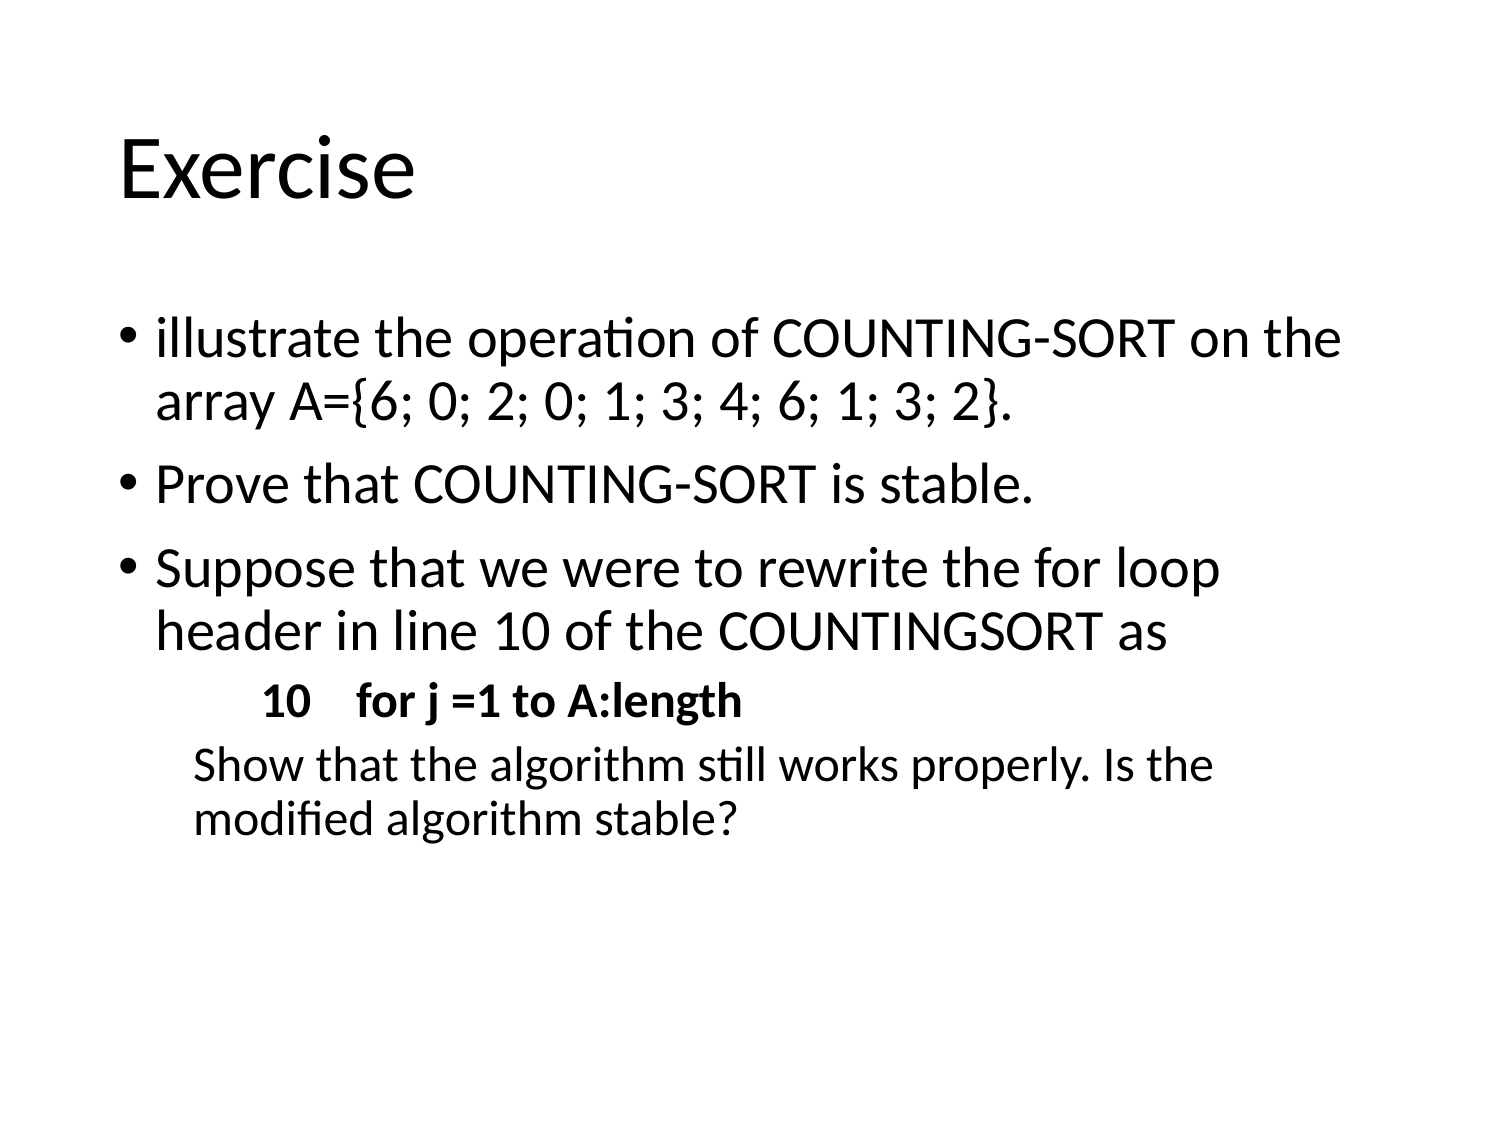

# Exercise
illustrate the operation of COUNTING-SORT on the array A={6; 0; 2; 0; 1; 3; 4; 6; 1; 3; 2}.
Prove that COUNTING-SORT is stable.
Suppose that we were to rewrite the for loop header in line 10 of the COUNTINGSORT as
      10    for j =1 to A:length
Show that the algorithm still works properly. Is the modified algorithm stable?